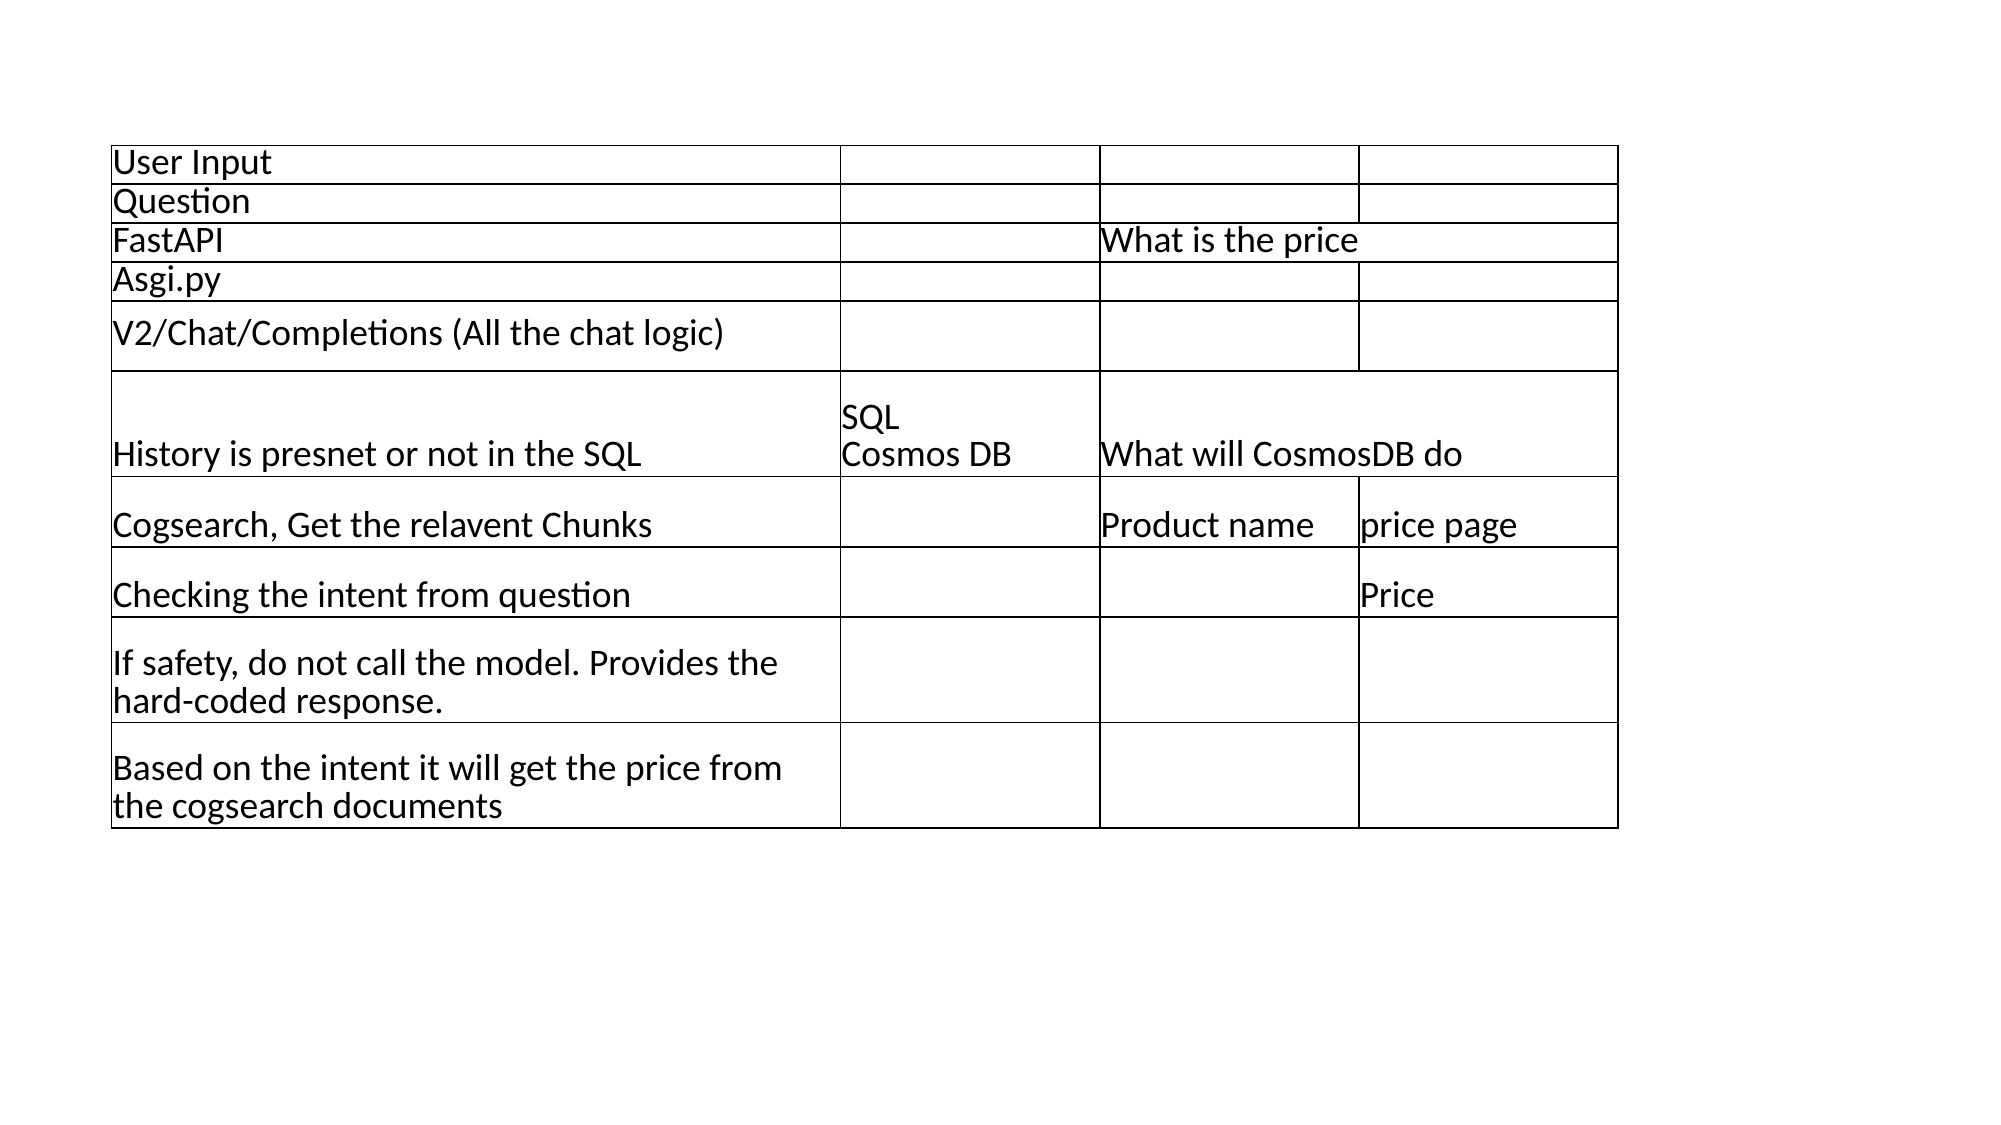

| User Input |  |  |  |
| --- | --- | --- | --- |
| Question |  |  |  |
| FastAPI |  | What is the price |  |
| Asgi.py |  |  |  |
| V2/Chat/Completions (All the chat logic) |  |  |  |
| History is presnet or not in the SQL | SQL Cosmos DB | What will CosmosDB do |  |
| Cogsearch, Get the relavent Chunks |  | Product name | price page |
| Checking the intent from question |  |  | Price |
| If safety, do not call the model. Provides the hard-coded response. |  |  |  |
| Based on the intent it will get the price from the cogsearch documents |  |  |  |